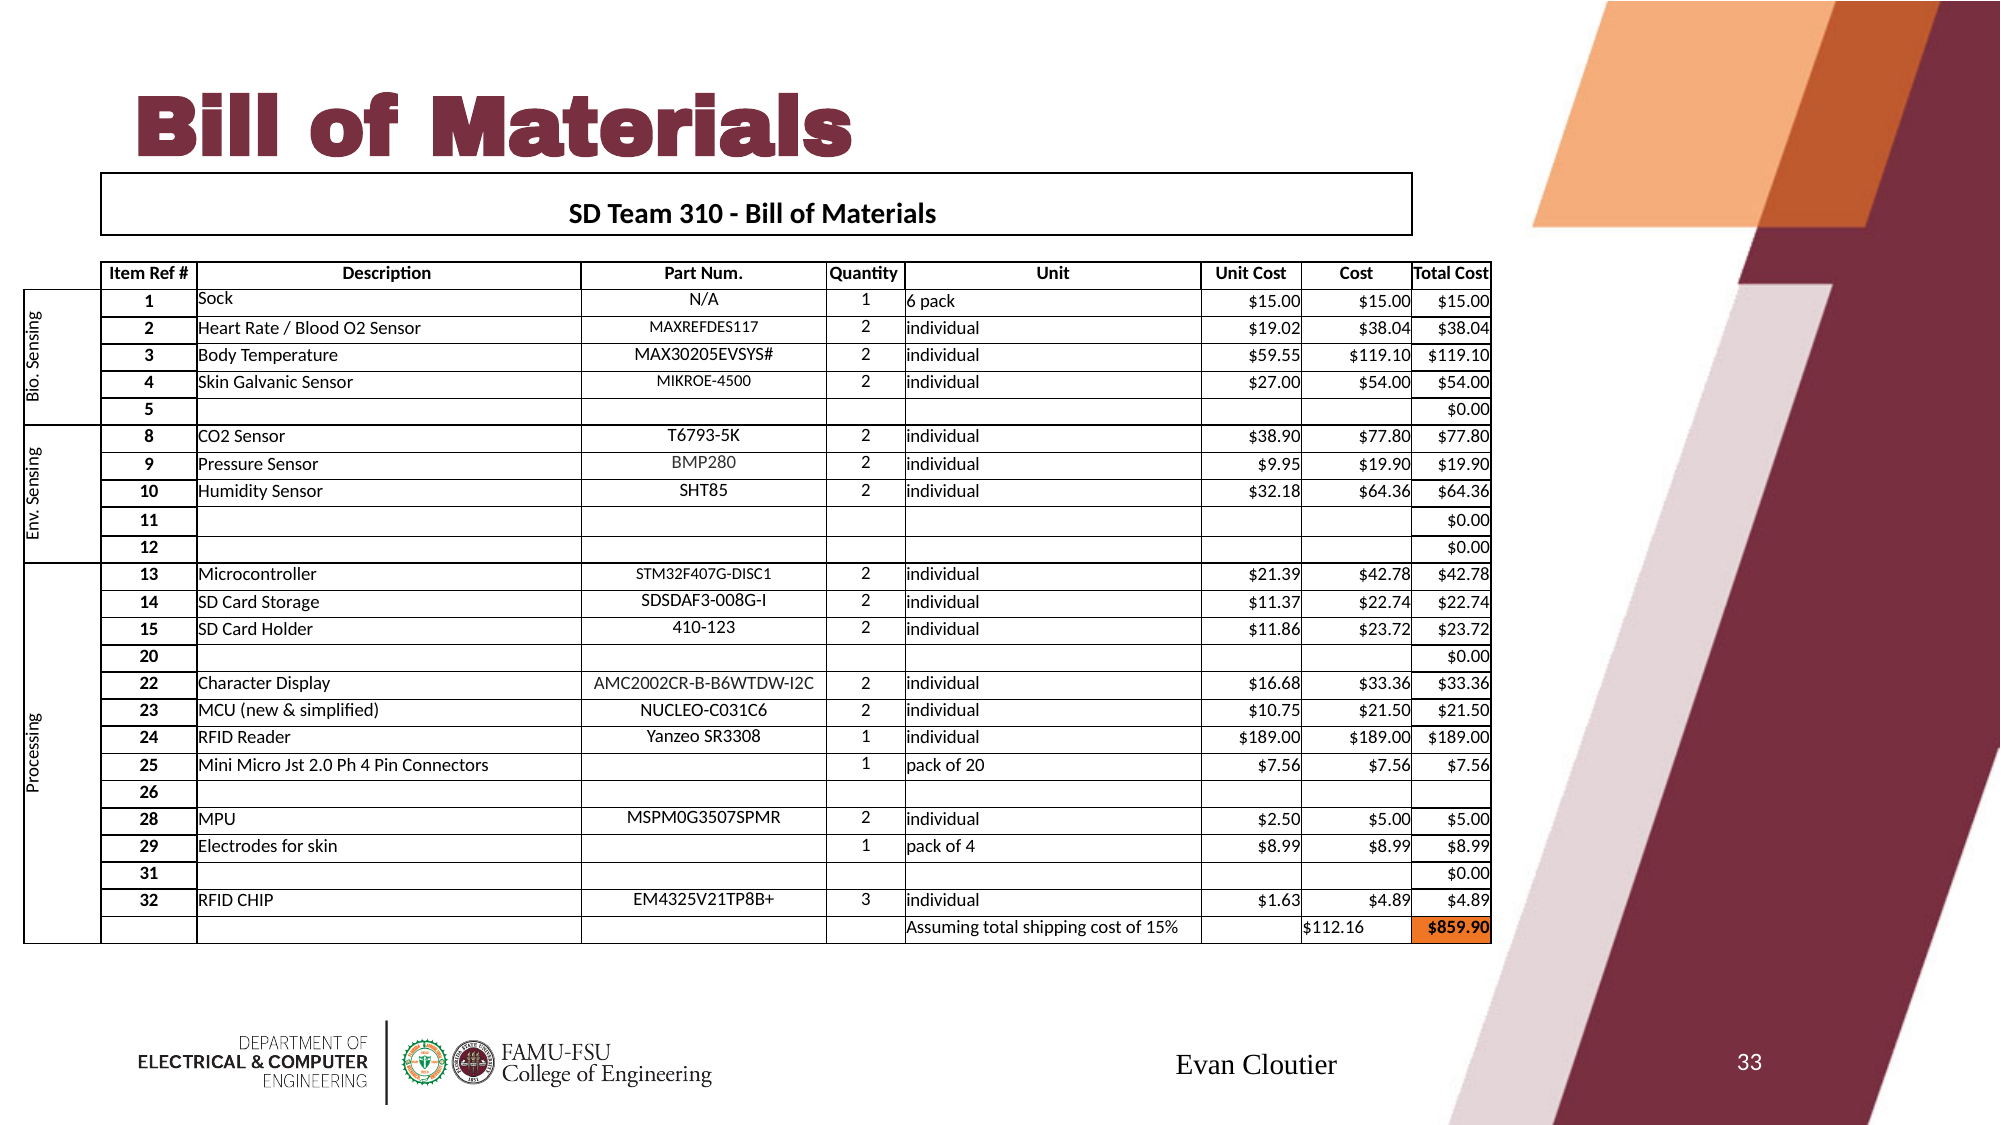

# Bill of Materials
|  | SD Team 310 - Bill of Materials |  |  |  |  |  |  |  |
| --- | --- | --- | --- | --- | --- | --- | --- | --- |
|  |  |  |  |  |  |  |  |  |
|  |  |  |  |  |  |  |  |  |
|  | Item Ref # | Description | Part Num. | Quantity | Unit | Unit Cost | Cost | Total Cost |
| Bio. Sensing | 1 | Sock | N/A | 1 | 6 pack | $15.00 | $15.00 | $15.00 |
|  | 2 | Heart Rate / Blood O2 Sensor | MAXREFDES117 | 2 | individual | $19.02 | $38.04 | $38.04 |
|  | 3 | Body Temperature | MAX30205EVSYS# | 2 | individual | $59.55 | $119.10 | $119.10 |
|  | 4 | Skin Galvanic Sensor | MIKROE-4500 | 2 | individual | $27.00 | $54.00 | $54.00 |
|  | 5 |  |  |  |  |  |  | $0.00 |
| Env. Sensing | 8 | CO2 Sensor | T6793-5K | 2 | individual | $38.90 | $77.80 | $77.80 |
|  | 9 | Pressure Sensor | BMP280 | 2 | individual | $9.95 | $19.90 | $19.90 |
|  | 10 | Humidity Sensor | SHT85 | 2 | individual | $32.18 | $64.36 | $64.36 |
|  | 11 |  |  |  |  |  |  | $0.00 |
|  | 12 |  |  |  |  |  |  | $0.00 |
| Processing | 13 | Microcontroller | STM32F407G-DISC1 | 2 | individual | $21.39 | $42.78 | $42.78 |
|  | 14 | SD Card Storage | SDSDAF3-008G-I | 2 | individual | $11.37 | $22.74 | $22.74 |
|  | 15 | SD Card Holder | 410-123 | 2 | individual | $11.86 | $23.72 | $23.72 |
|  | 20 |  |  |  |  |  |  | $0.00 |
|  | 22 | Character Display | AMC2002CR-B-B6WTDW-I2C | 2 | individual | $16.68 | $33.36 | $33.36 |
|  | 23 | MCU (new & simplified) | NUCLEO-C031C6 | 2 | individual | $10.75 | $21.50 | $21.50 |
|  | 24 | RFID Reader | Yanzeo SR3308 | 1 | individual | $189.00 | $189.00 | $189.00 |
|  | 25 | Mini Micro Jst 2.0 Ph 4 Pin Connectors |  | 1 | pack of 20 | $7.56 | $7.56 | $7.56 |
|  | 26 |  |  |  |  |  |  |  |
|  | 28 | MPU | MSPM0G3507SPMR | 2 | individual | $2.50 | $5.00 | $5.00 |
|  | 29 | Electrodes for skin |  | 1 | pack of 4 | $8.99 | $8.99 | $8.99 |
|  | 31 |  |  |  |  |  |  | $0.00 |
|  | 32 | RFID CHIP | EM4325V21TP8B+ | 3 | individual | $1.63 | $4.89 | $4.89 |
|  |  |  |  |  | Assuming total shipping cost of 15% |  | $112.16 | $859.90 |
33
Evan Cloutier